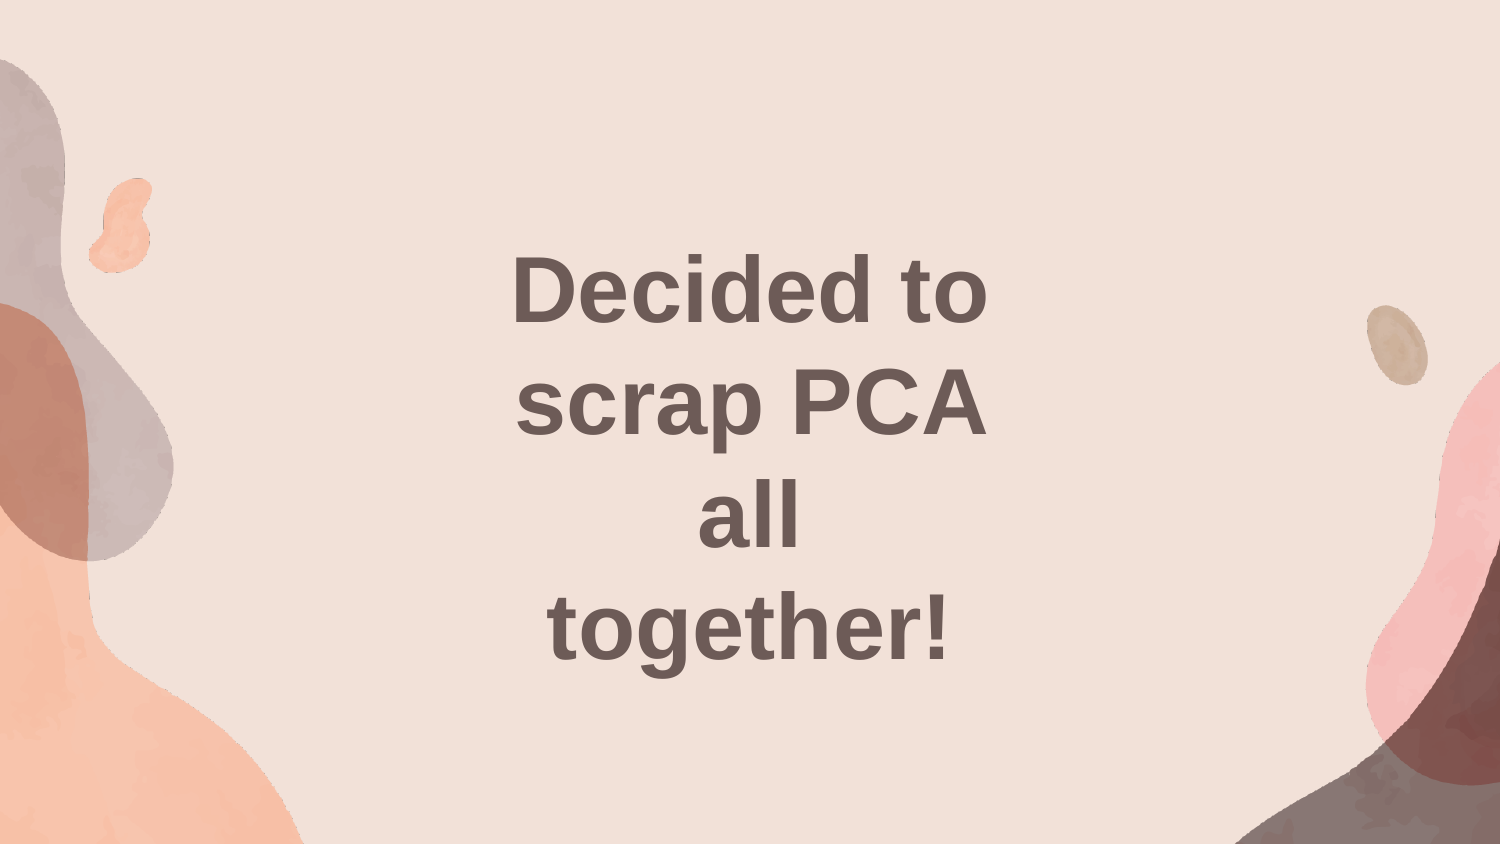

# Decided to scrap PCA all together!